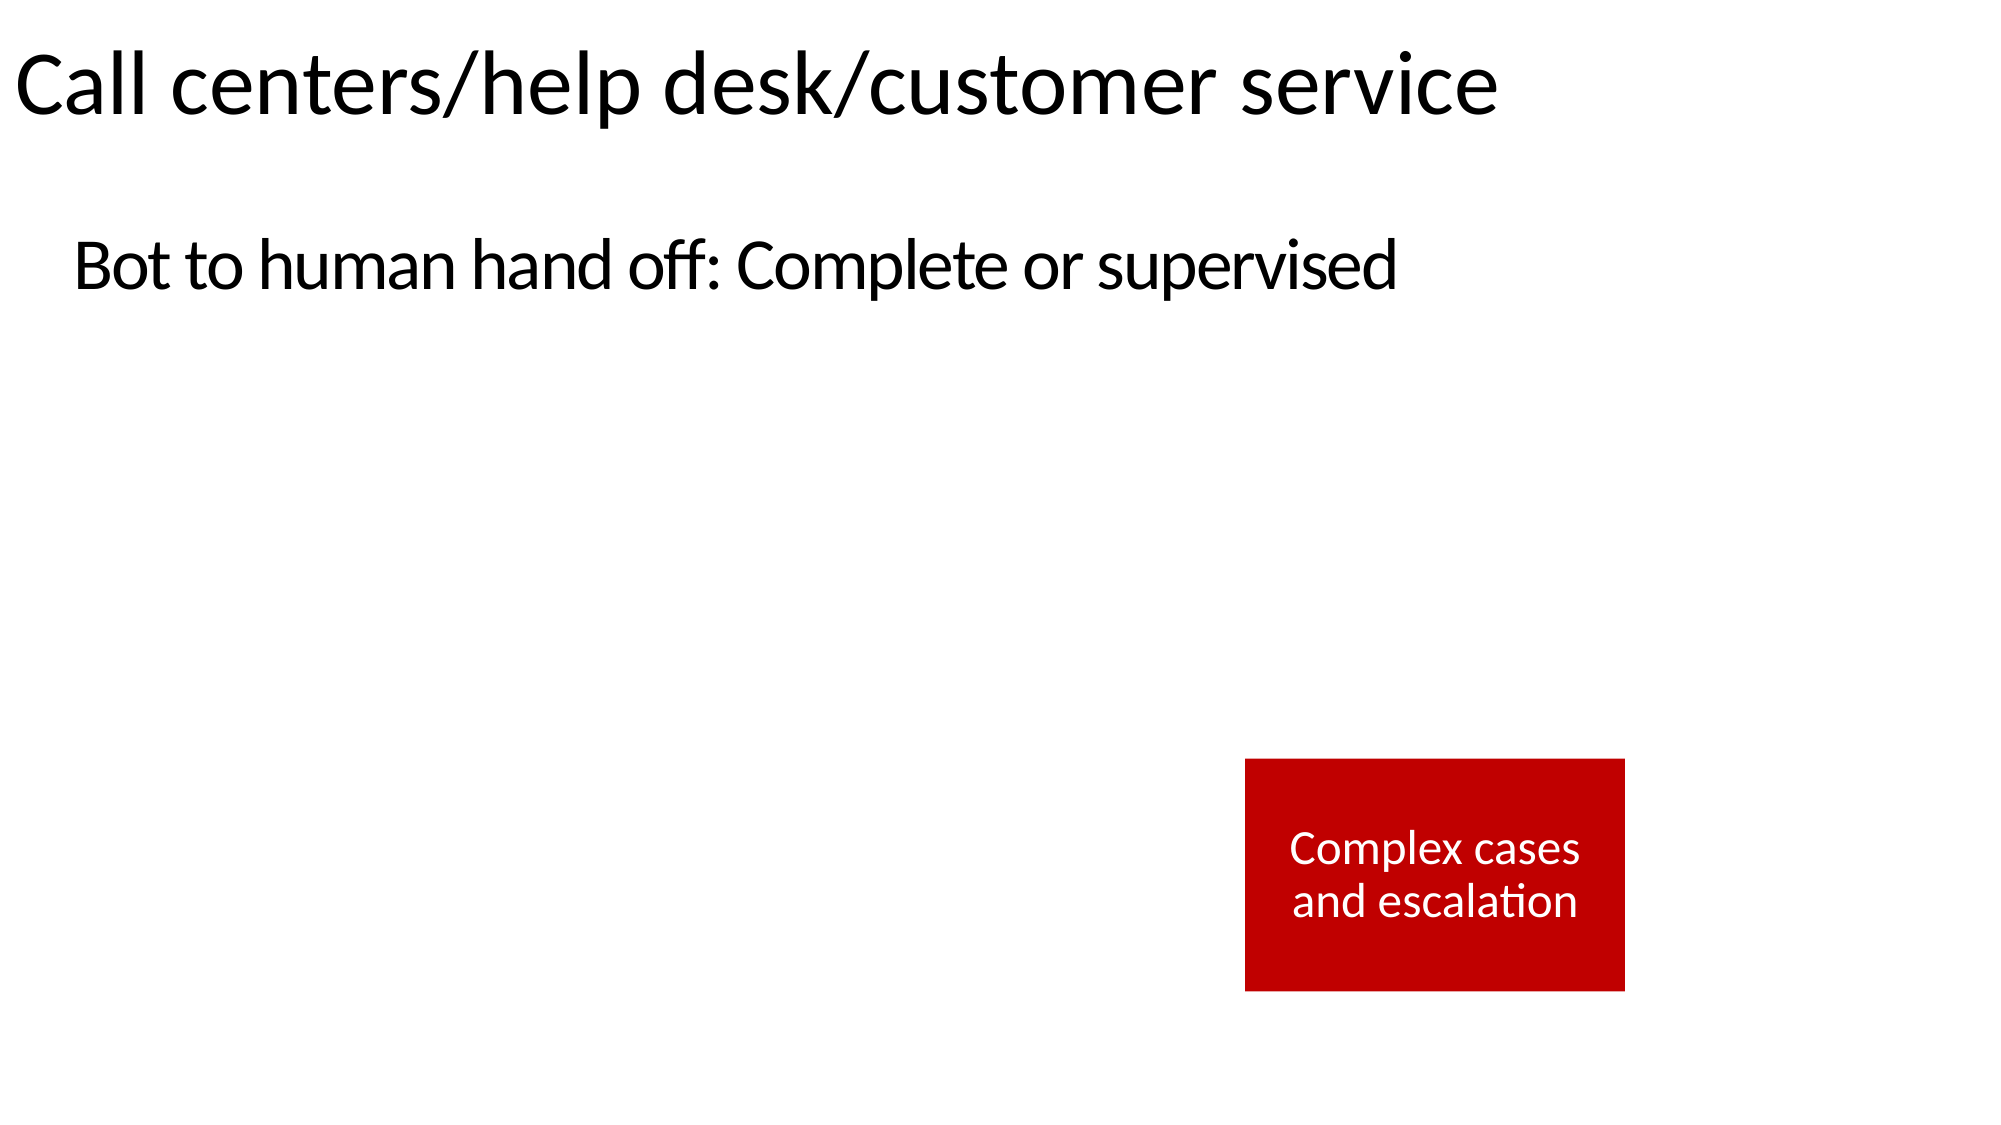

Call centers/help desk/customer service
Bot to human hand off: Complete or supervised
Complex cases and escalation